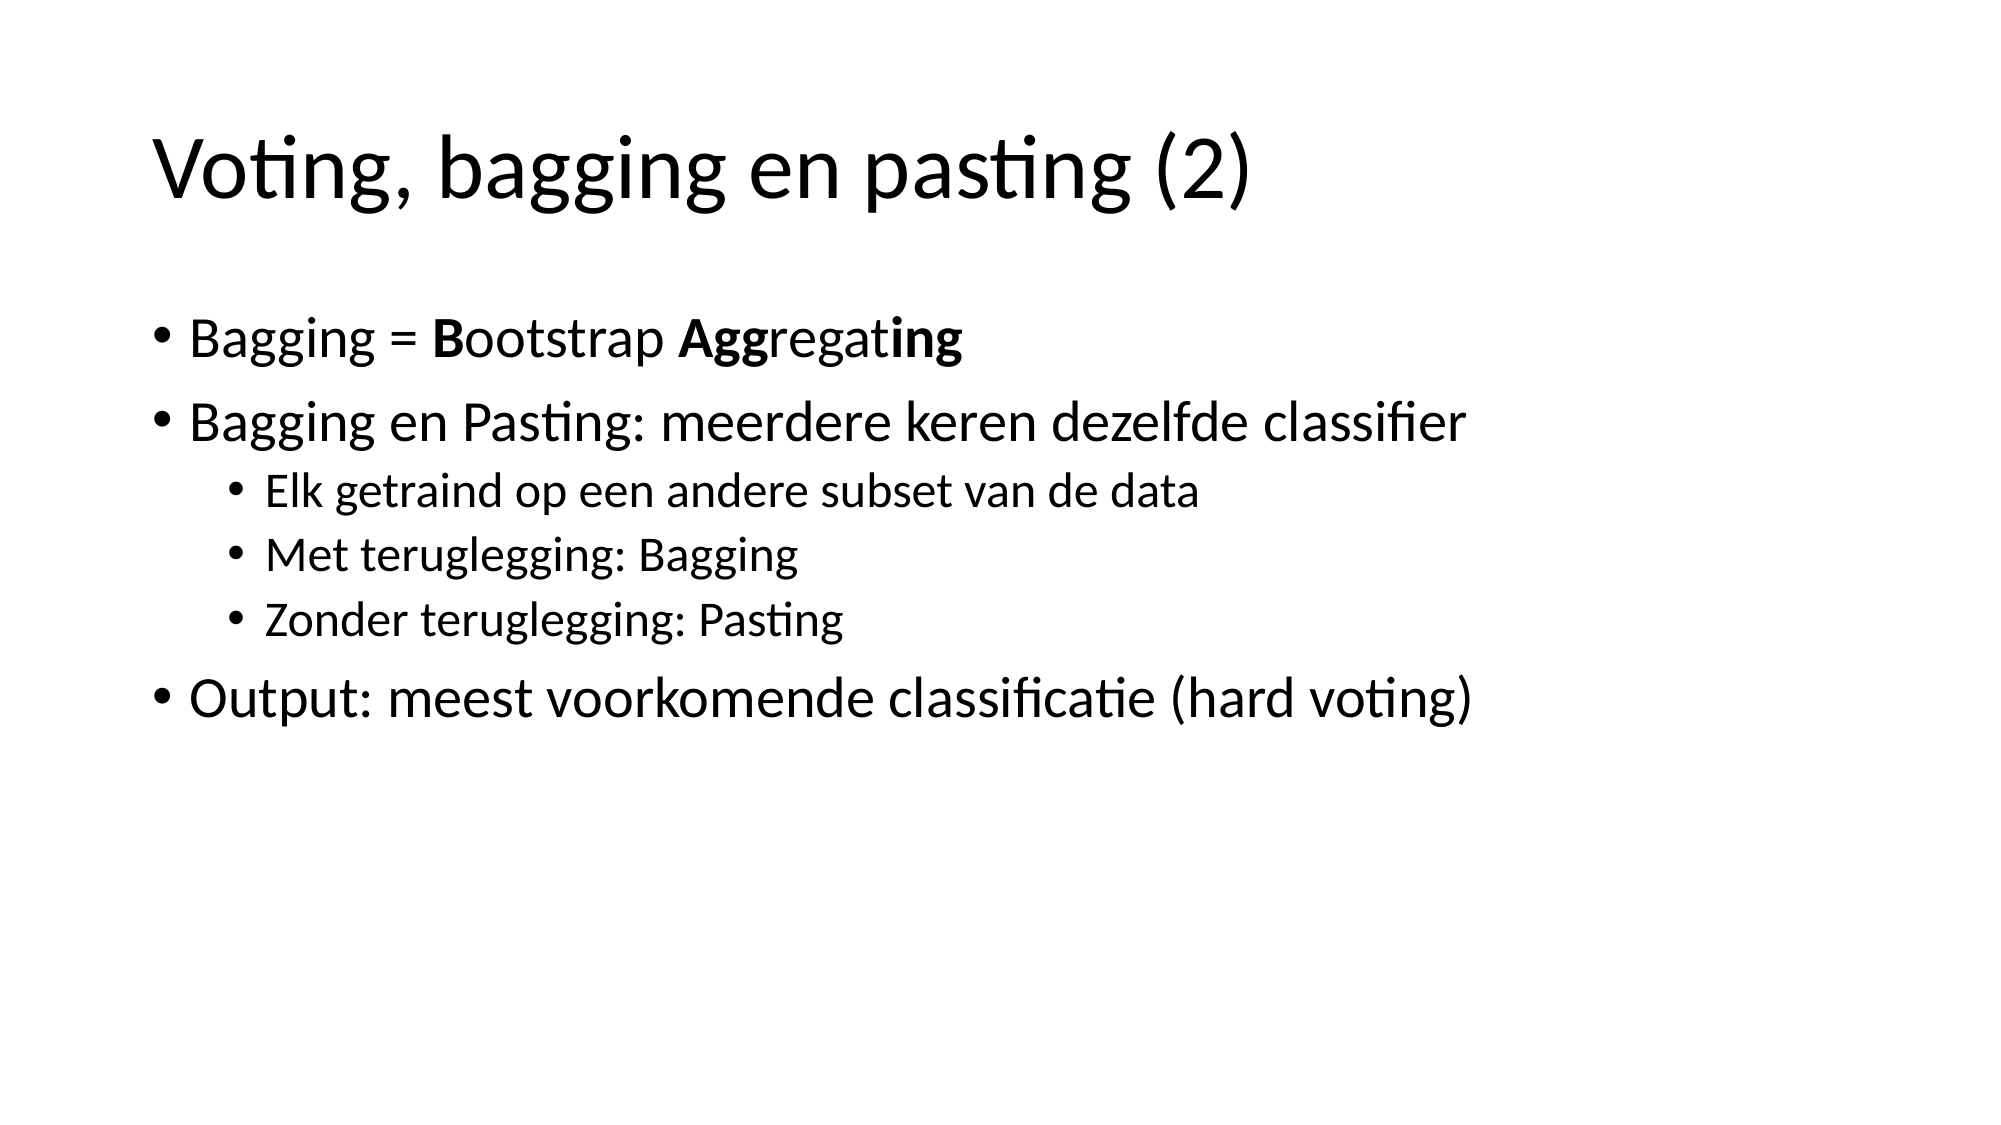

# Voting, bagging en pasting (2)
Bagging = Bootstrap Aggregating
Bagging en Pasting: meerdere keren dezelfde classifier
Elk getraind op een andere subset van de data
Met teruglegging: Bagging
Zonder teruglegging: Pasting
Output: meest voorkomende classificatie (hard voting)